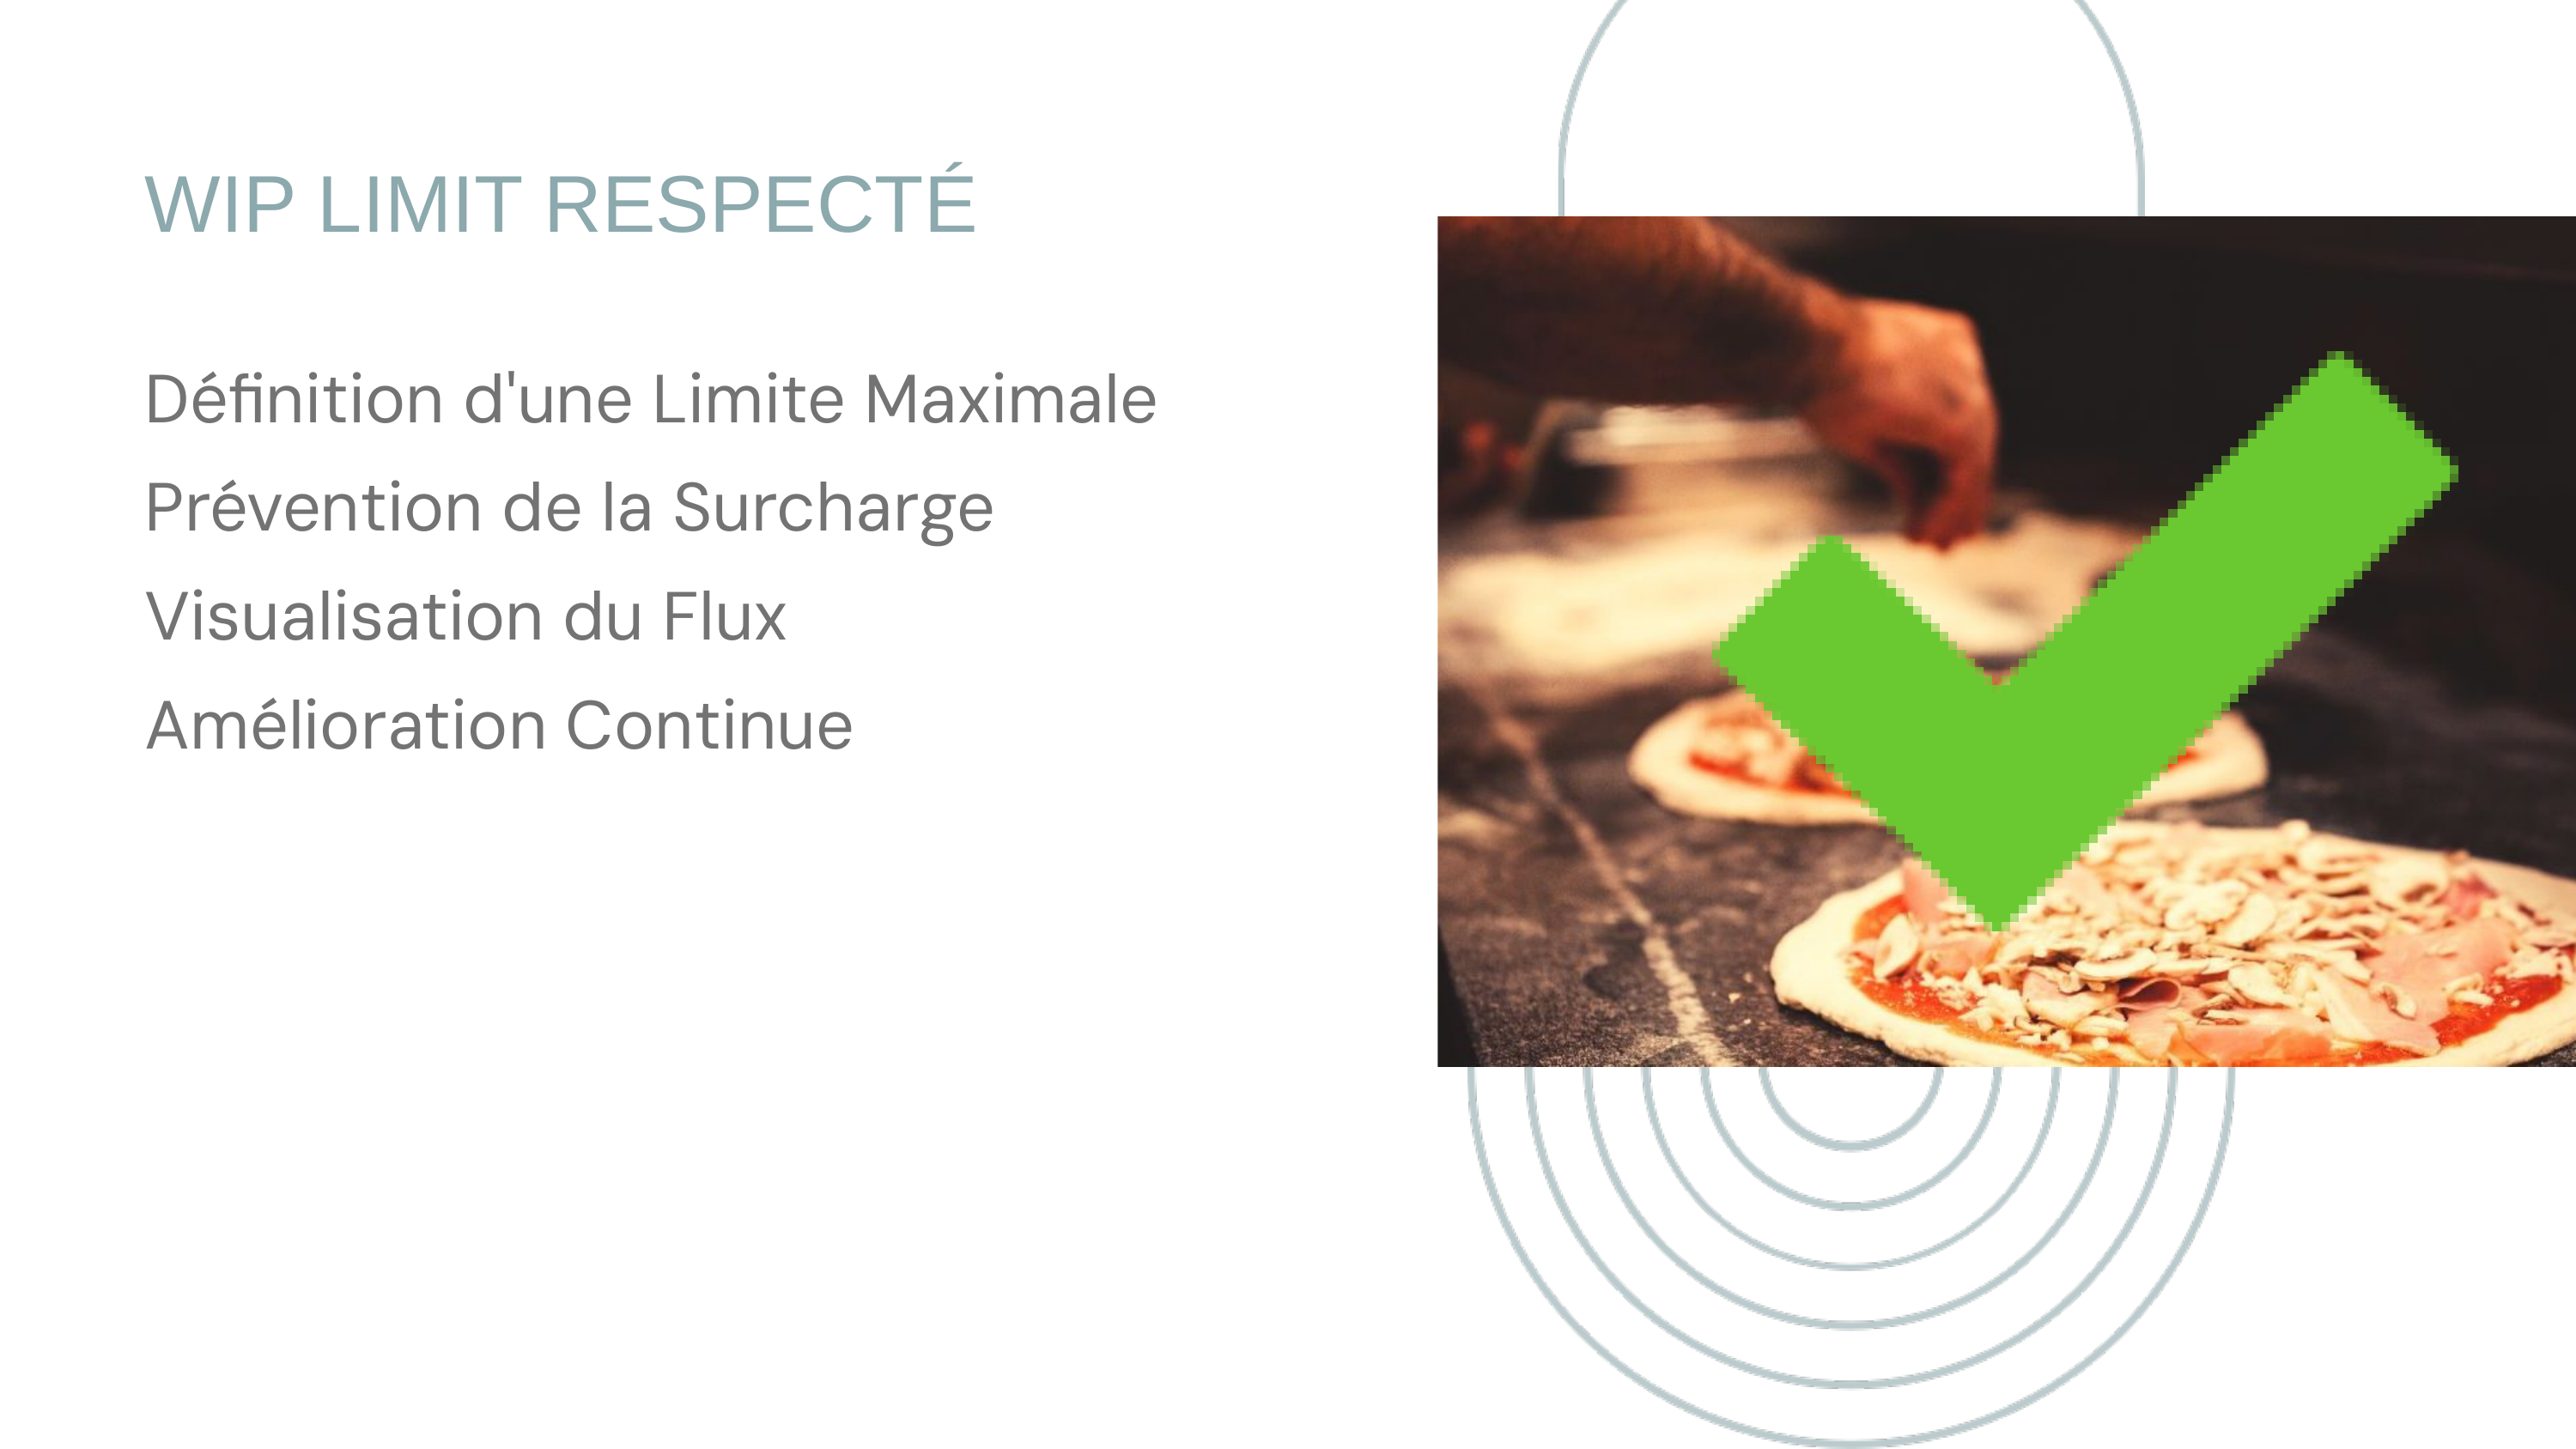

WIP LIMIT RESPECTÉ

Définition d'une Limite Maximale
Prévention de la Surcharge
Visualisation du Flux
Amélioration Continue